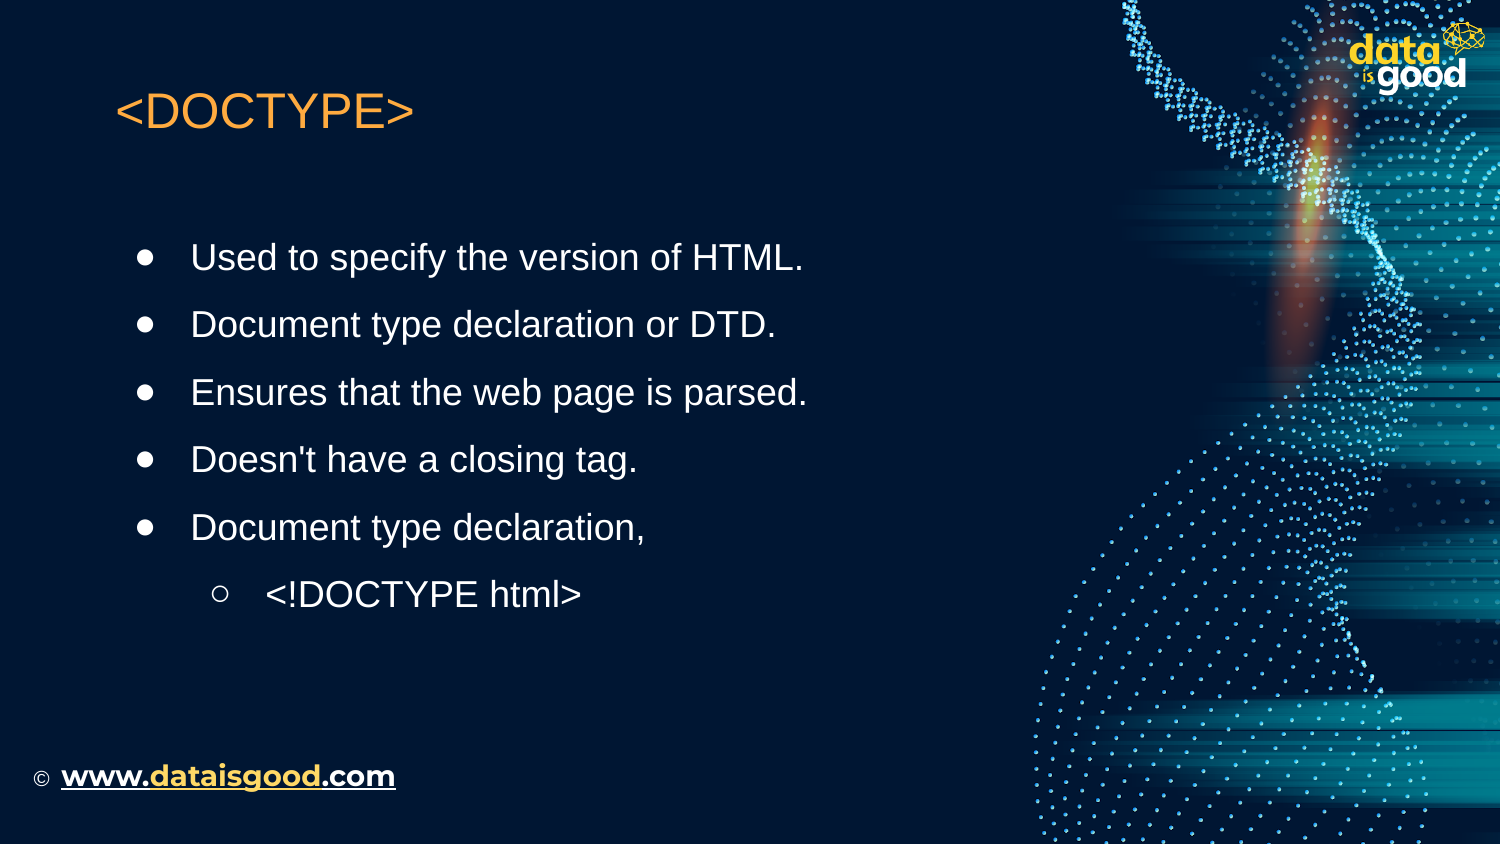

# <DOCTYPE>
Used to specify the version of HTML.
Document type declaration or DTD.
Ensures that the web page is parsed.
Doesn't have a closing tag.
Document type declaration,
<!DOCTYPE html>